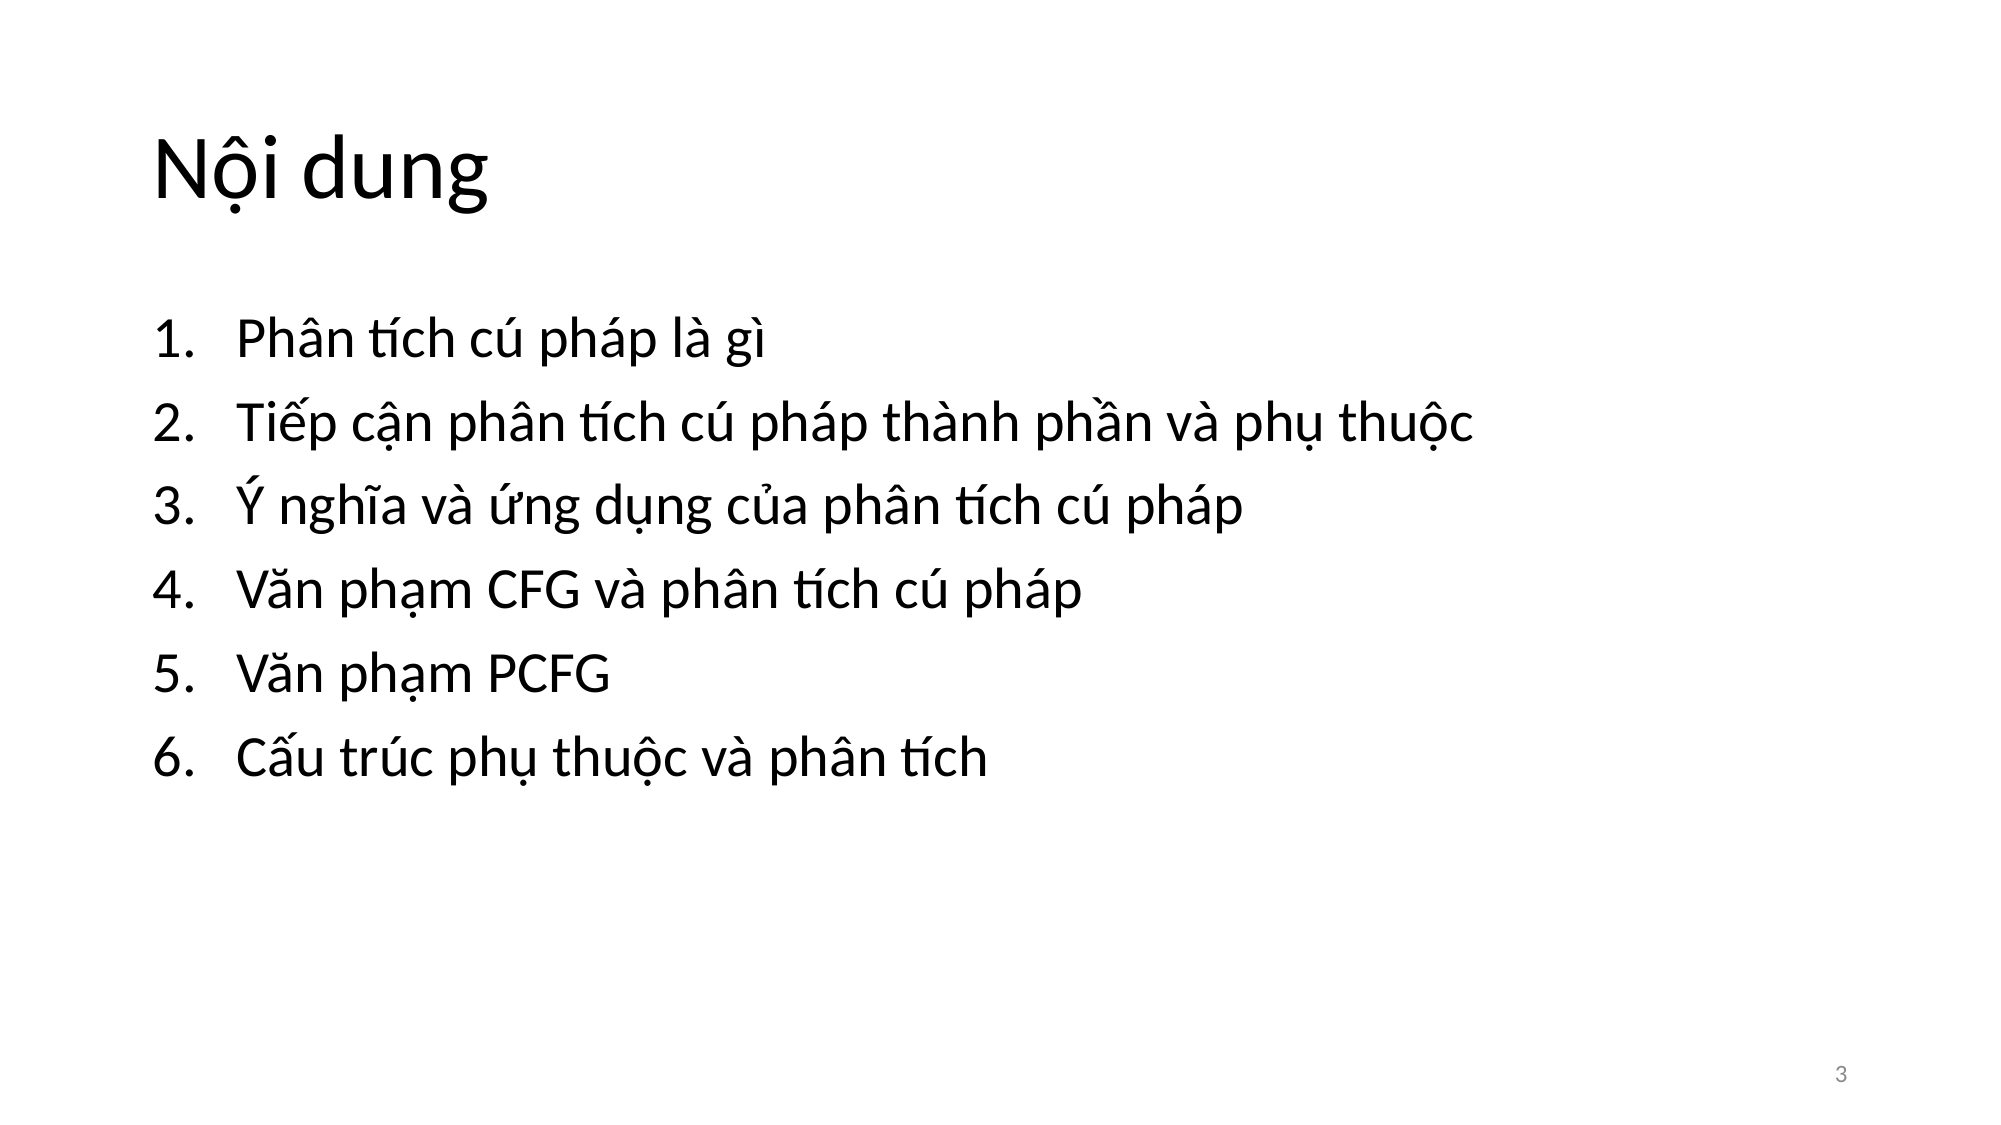

# Nội dung
Phân tích cú pháp là gì
Tiếp cận phân tích cú pháp thành phần và phụ thuộc
Ý nghĩa và ứng dụng của phân tích cú pháp
Văn phạm CFG và phân tích cú pháp
Văn phạm PCFG
Cấu trúc phụ thuộc và phân tích
3